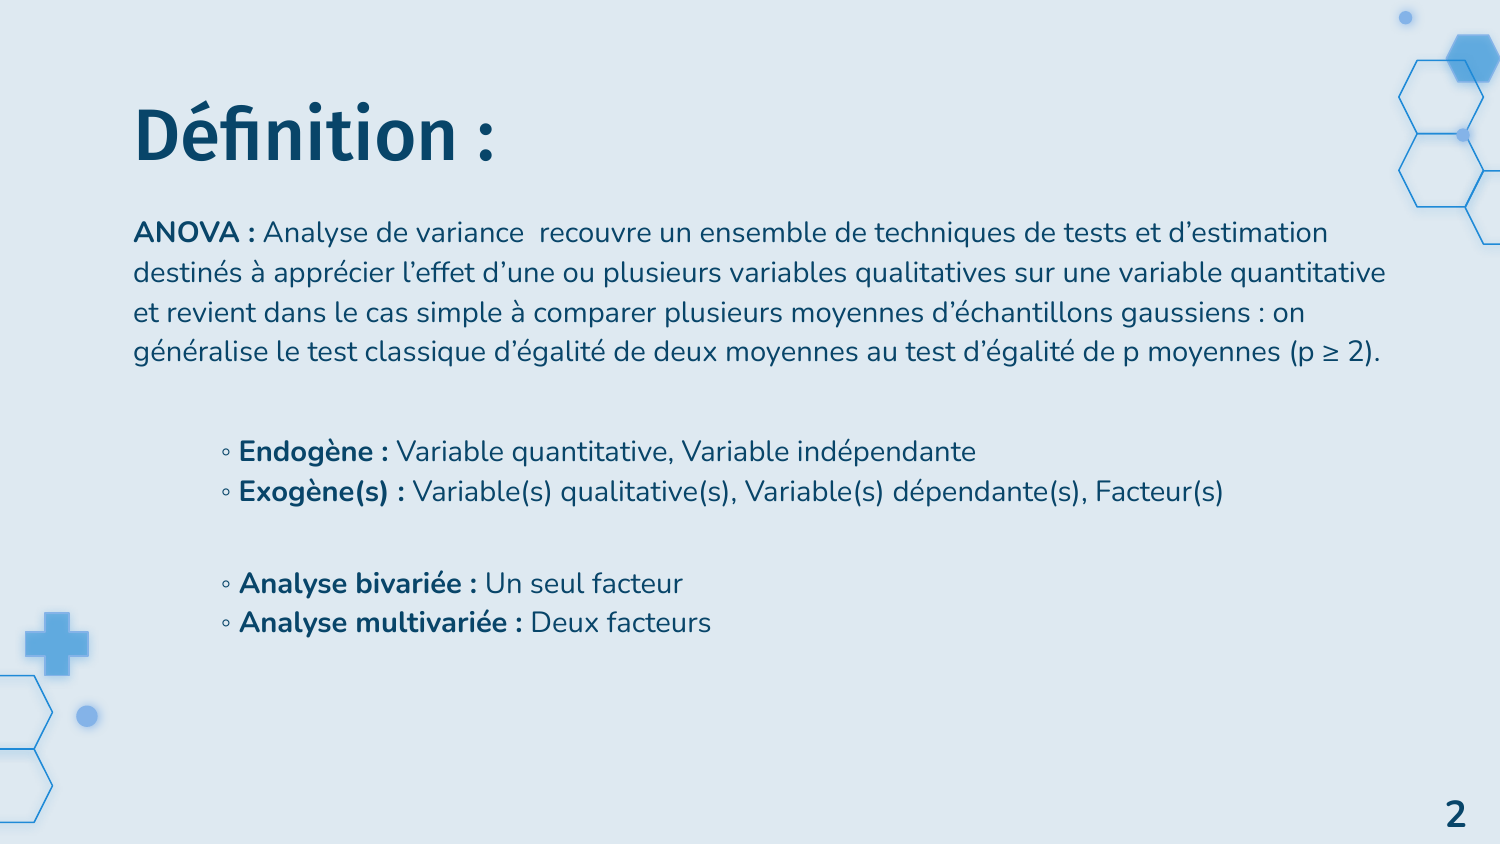

# Définition :
ANOVA : Analyse de variance  recouvre un ensemble de techniques de tests et d’estimation destinés à apprécier l’effet d’une ou plusieurs variables qualitatives sur une variable quantitative et revient dans le cas simple à comparer plusieurs moyennes d’échantillons gaussiens : on généralise le test classique d’égalité de deux moyennes au test d’égalité de p moyennes (p ≥ 2).

◦ Endogène : Variable quantitative, Variable indépendante
◦ Exogène(s) : Variable(s) qualitative(s), Variable(s) dépendante(s), Facteur(s)

◦ Analyse bivariée : Un seul facteur
◦ Analyse multivariée : Deux facteurs

2